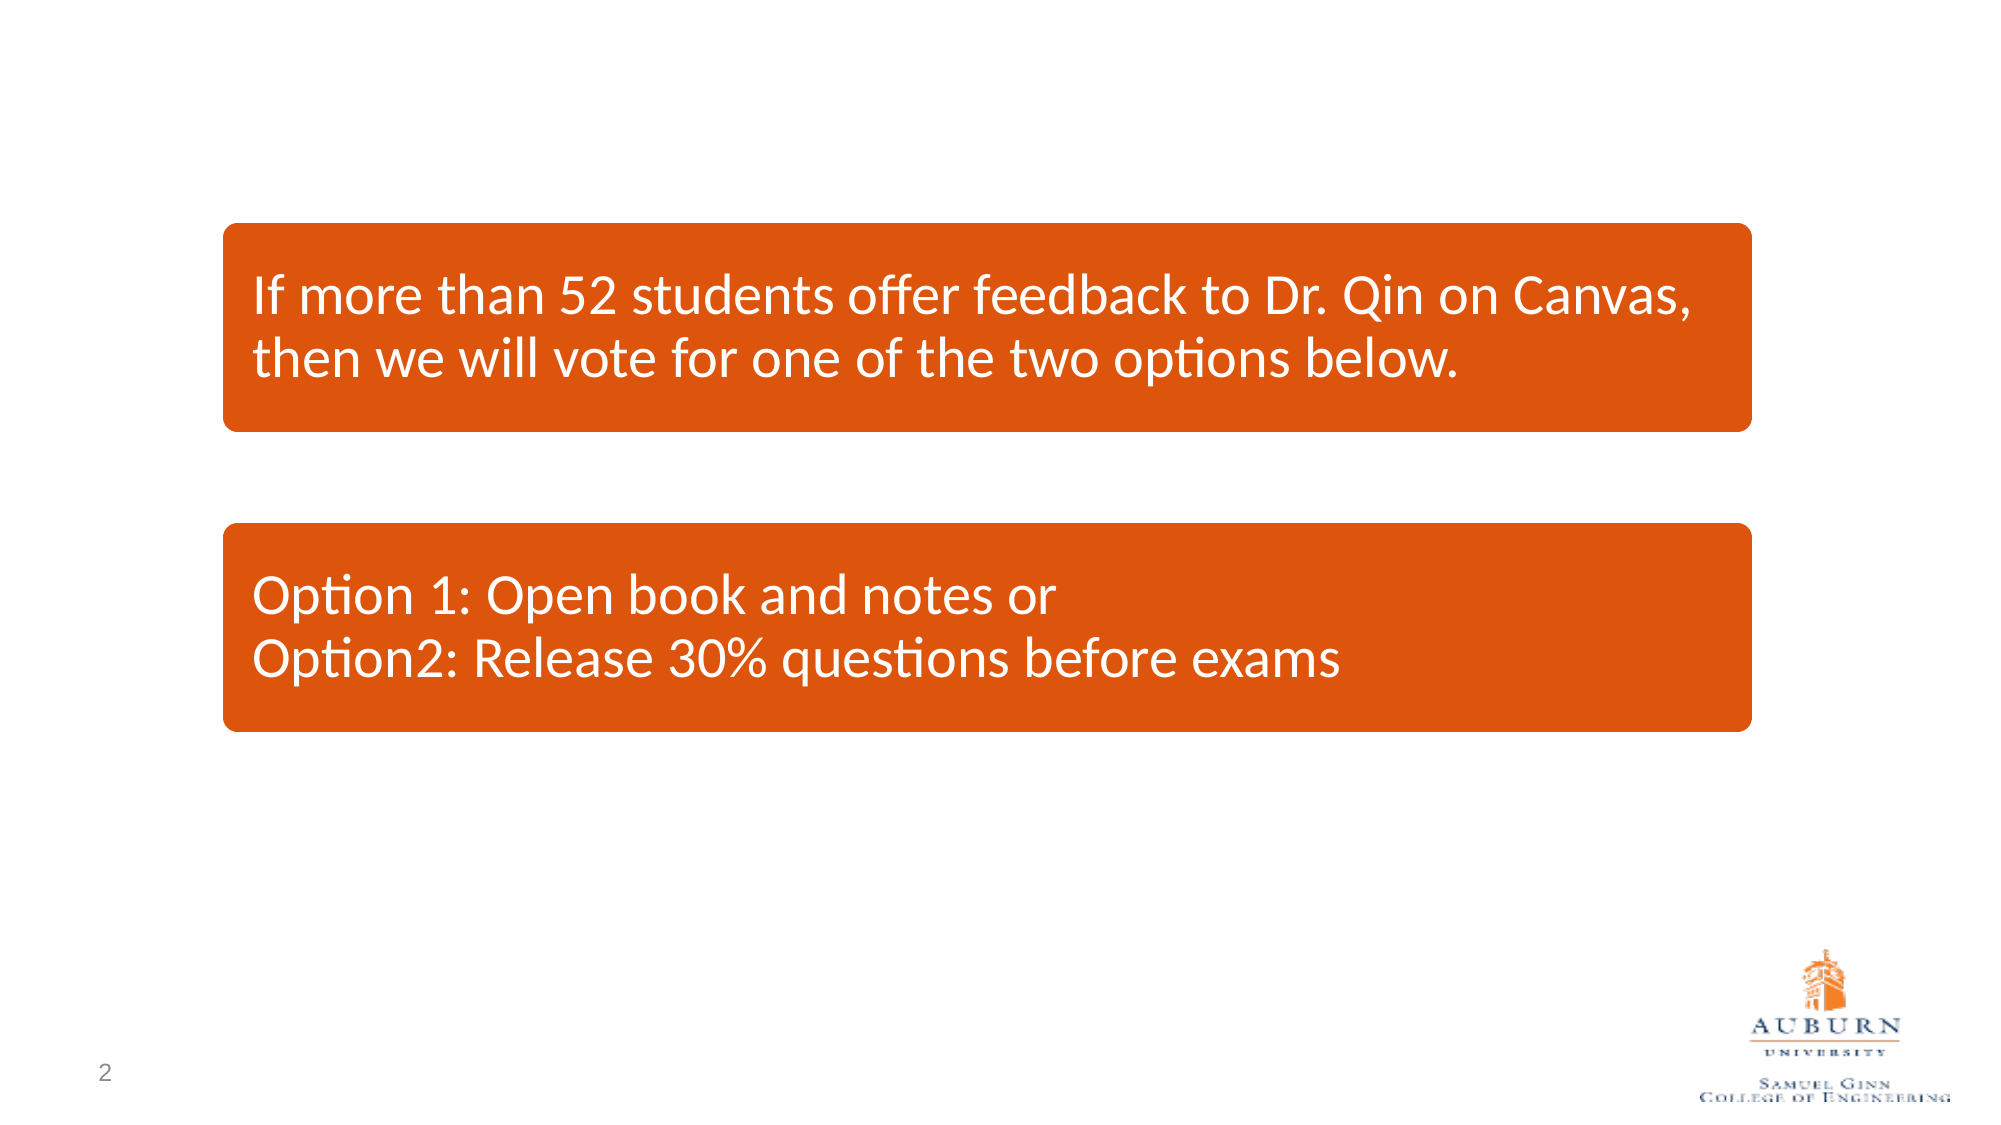

If more than 52 students offer feedback to Dr. Qin on Canvas, then we will vote for one of the two options below.
Option 1: Open book and notes or
Option2: Release 30% questions before exams
2